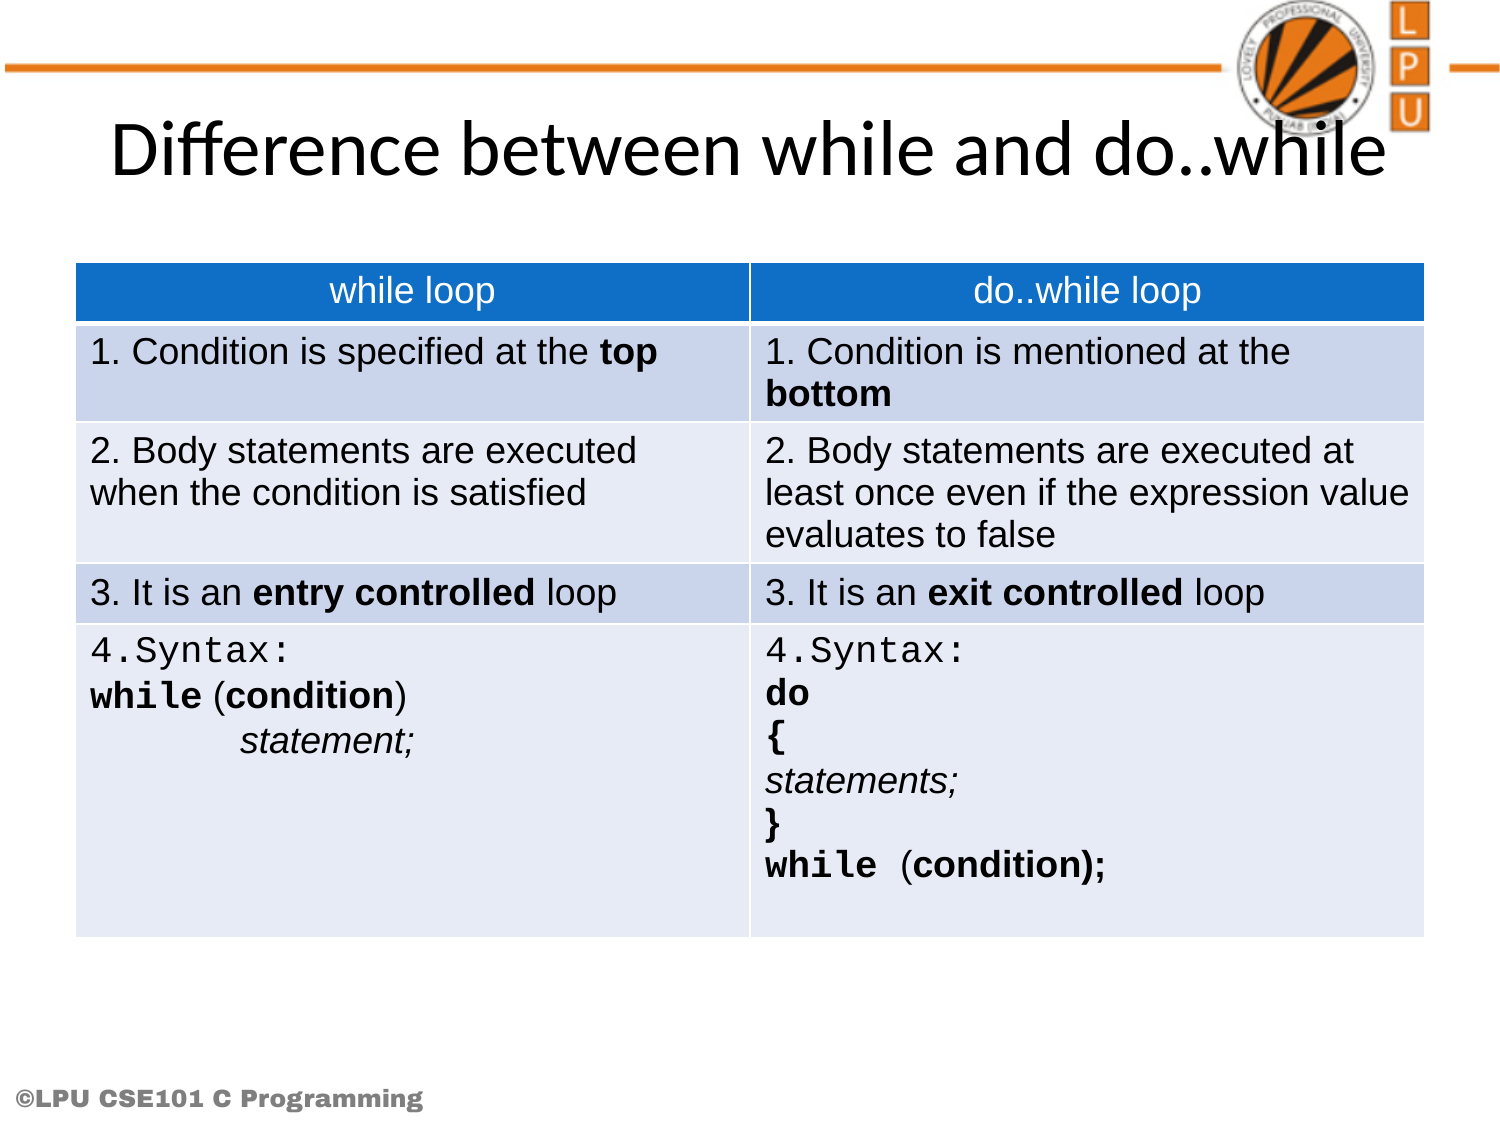

# Difference between while and do..while
| while loop | do..while loop |
| --- | --- |
| 1. Condition is specified at the top | 1. Condition is mentioned at the bottom |
| 2. Body statements are executed when the condition is satisfied | 2. Body statements are executed at least once even if the expression value evaluates to false |
| 3. It is an entry controlled loop | 3. It is an exit controlled loop |
| 4.Syntax: while (condition) statement; | 4.Syntax: do { statements; } while (condition); |